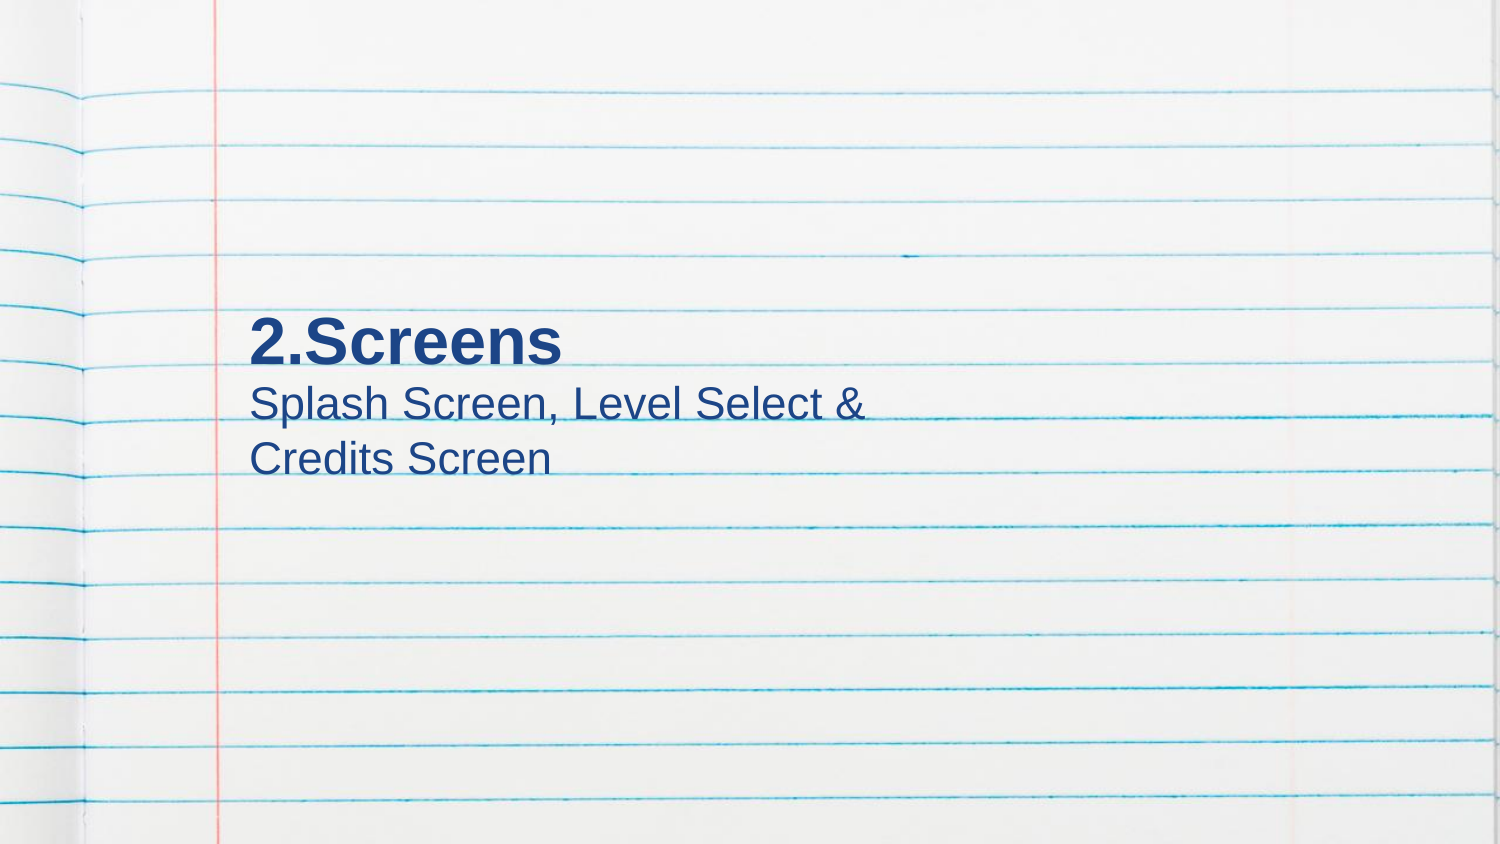

# 2.Screens
Splash Screen, Level Select &
Credits Screen